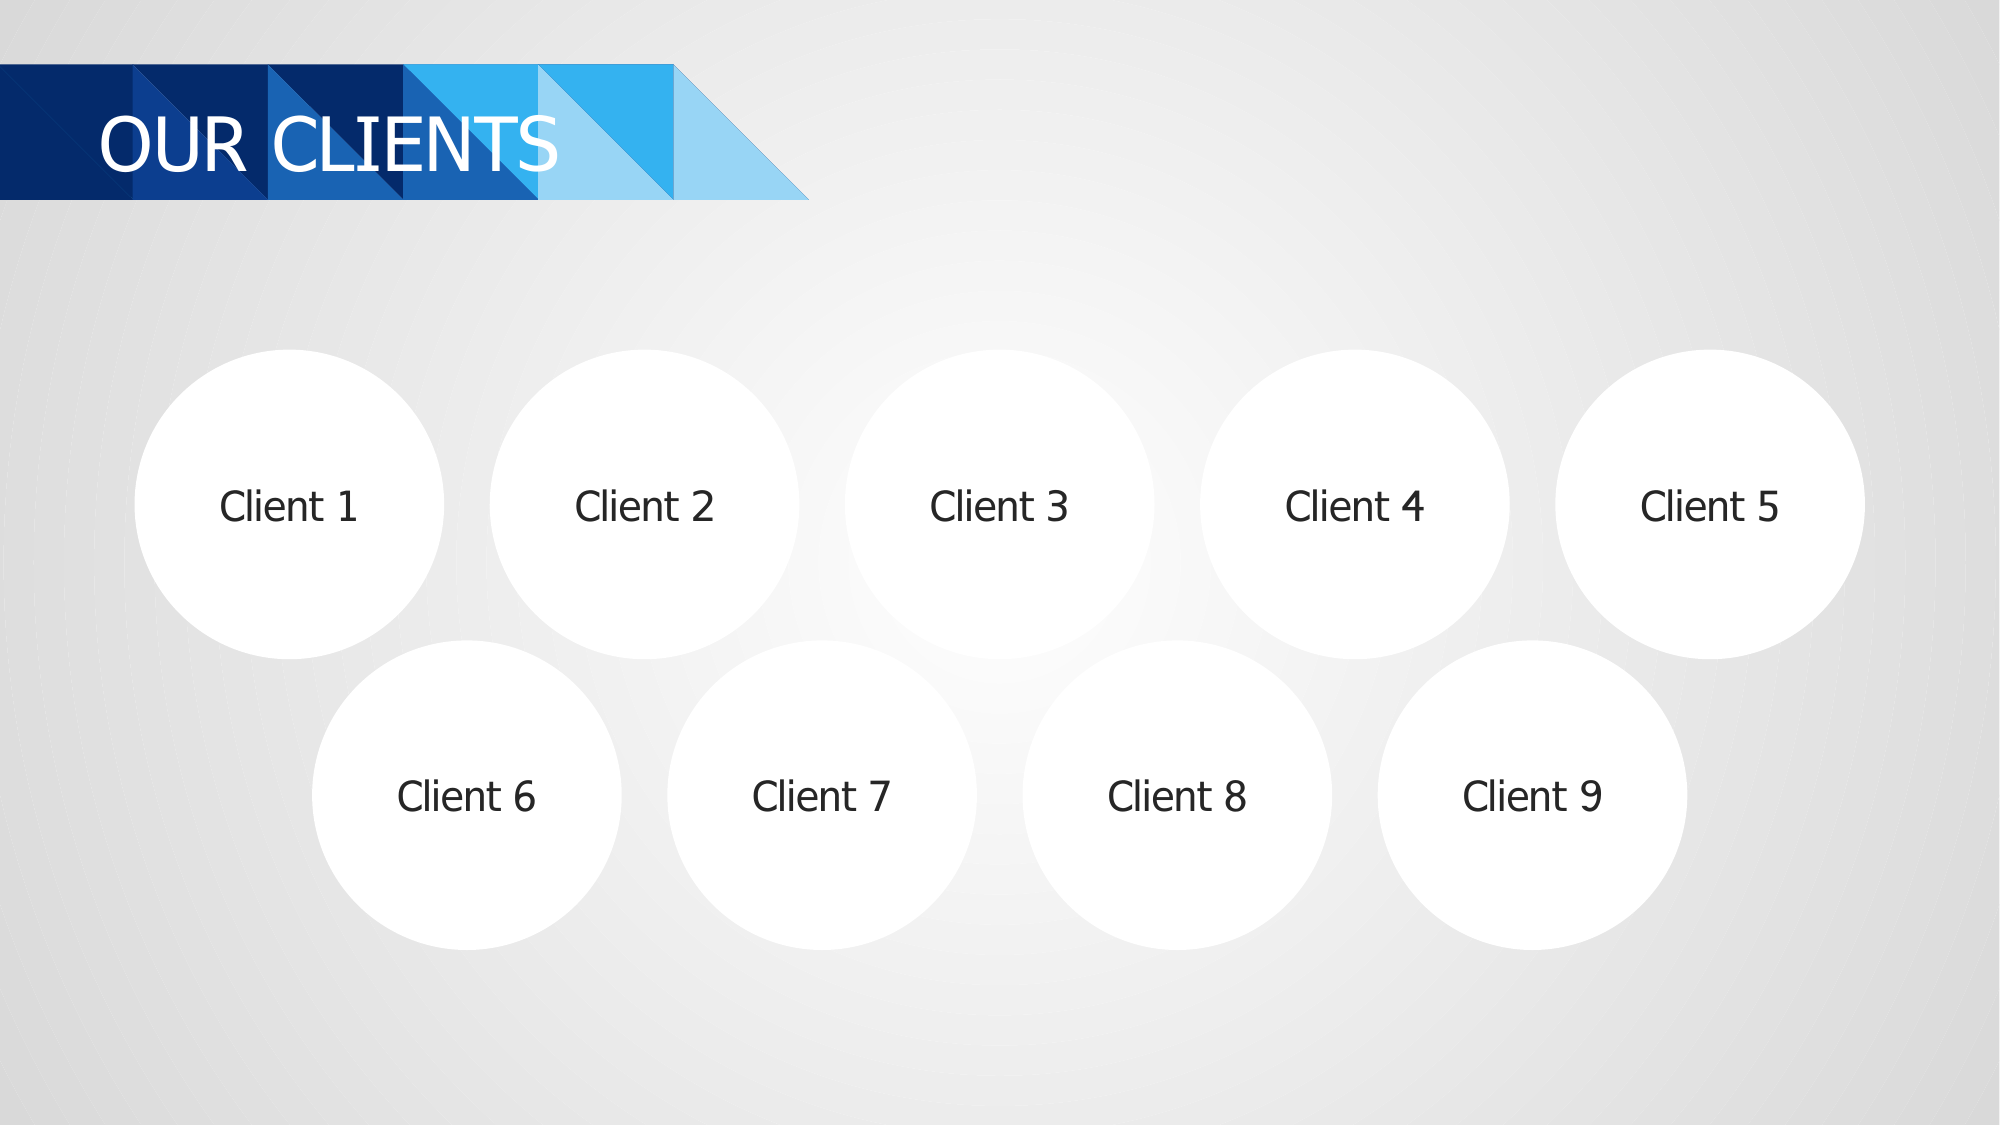

# OUR CLIENTS
Client 1
Client 2
Client 3
Client 4
Client 5
Client 6
Client 7
Client 8
Client 9